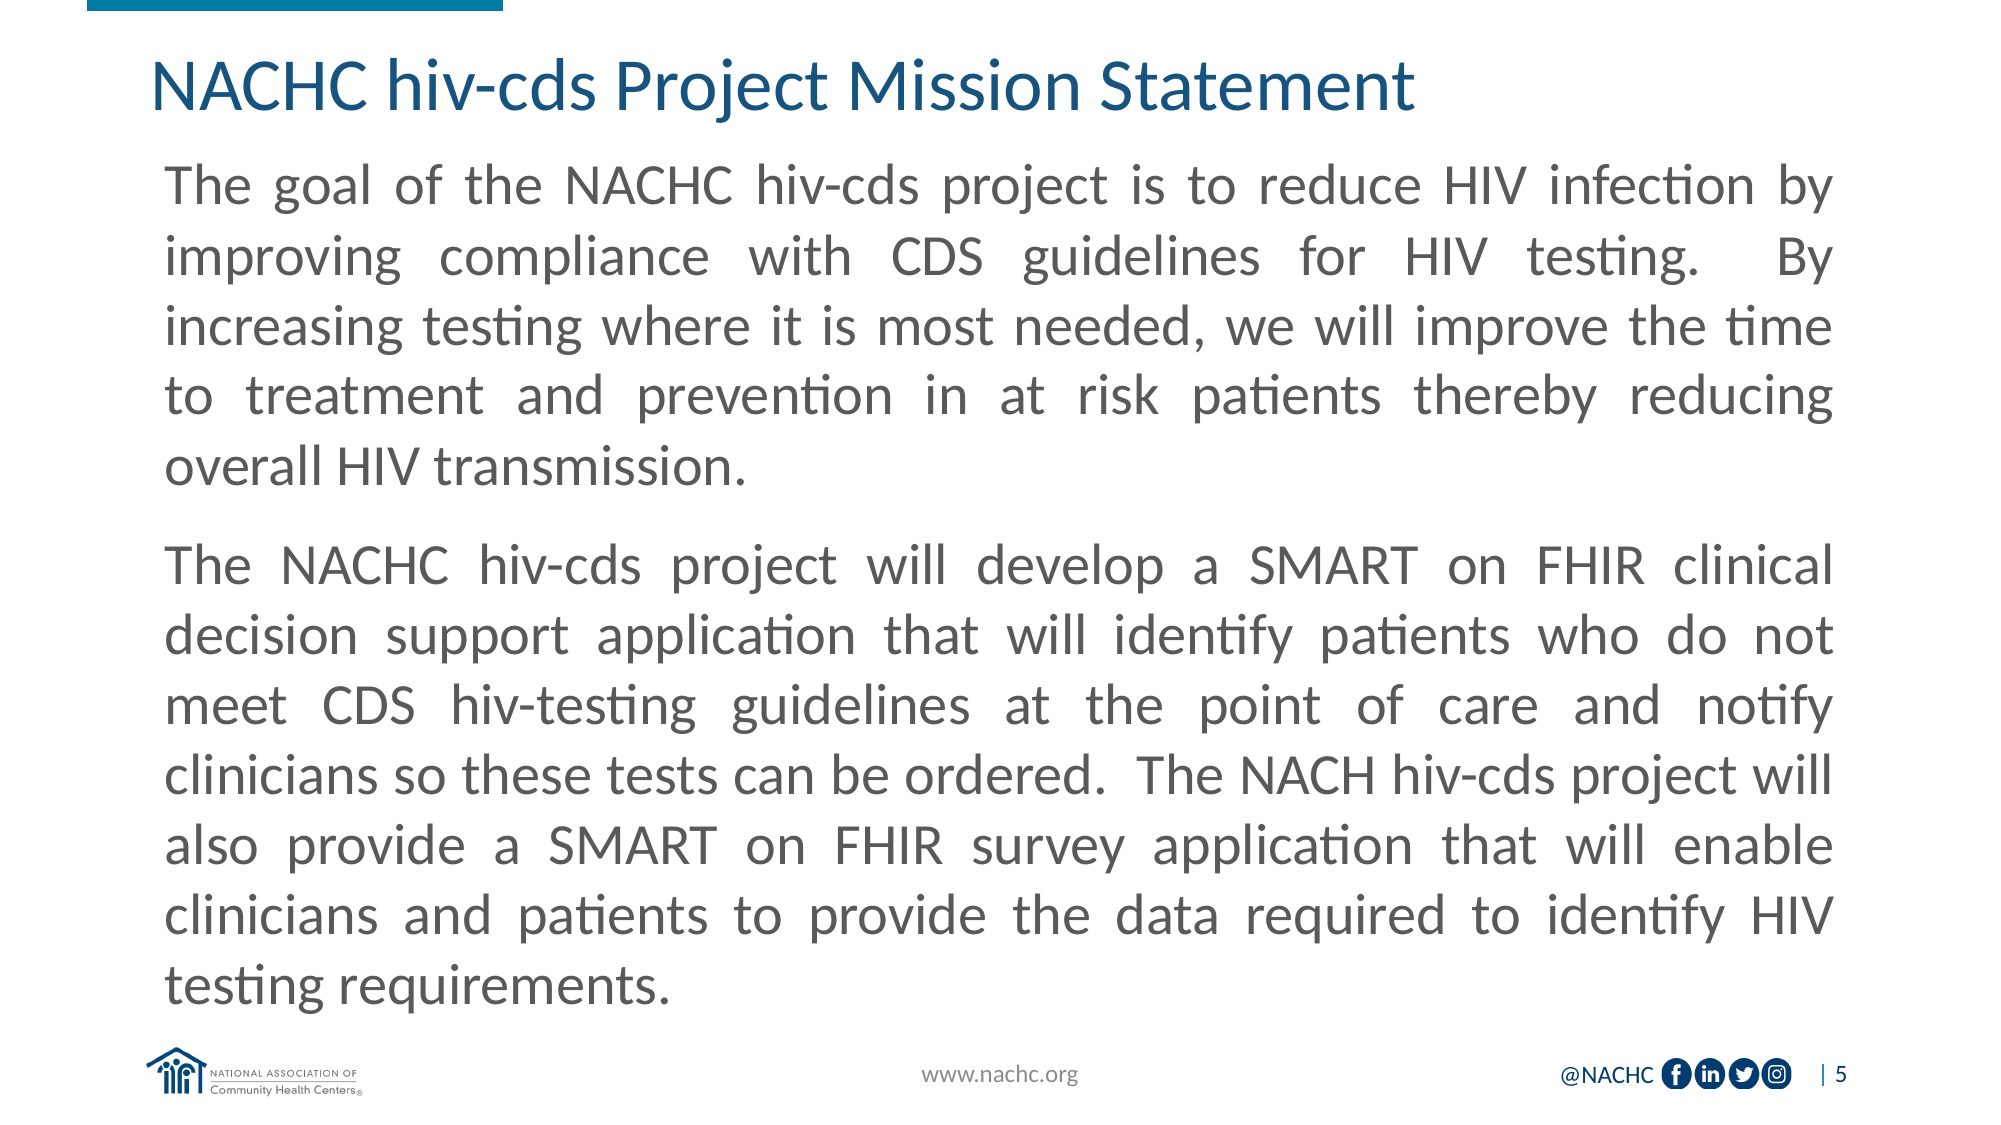

#
NACHC hiv-cds Project Mission Statement
The goal of the NACHC hiv-cds project is to reduce HIV infection by improving compliance with CDS guidelines for HIV testing.  By increasing testing where it is most needed, we will improve the time to treatment and prevention in at risk patients thereby reducing overall HIV transmission.

The NACHC hiv-cds project will develop a SMART on FHIR clinical decision support application that will identify patients who do not meet CDS hiv-testing guidelines at the point of care and notify clinicians so these tests can be ordered.  The NACH hiv-cds project will also provide a SMART on FHIR survey application that will enable clinicians and patients to provide the data required to identify HIV testing requirements.
www.nachc.org
| 5